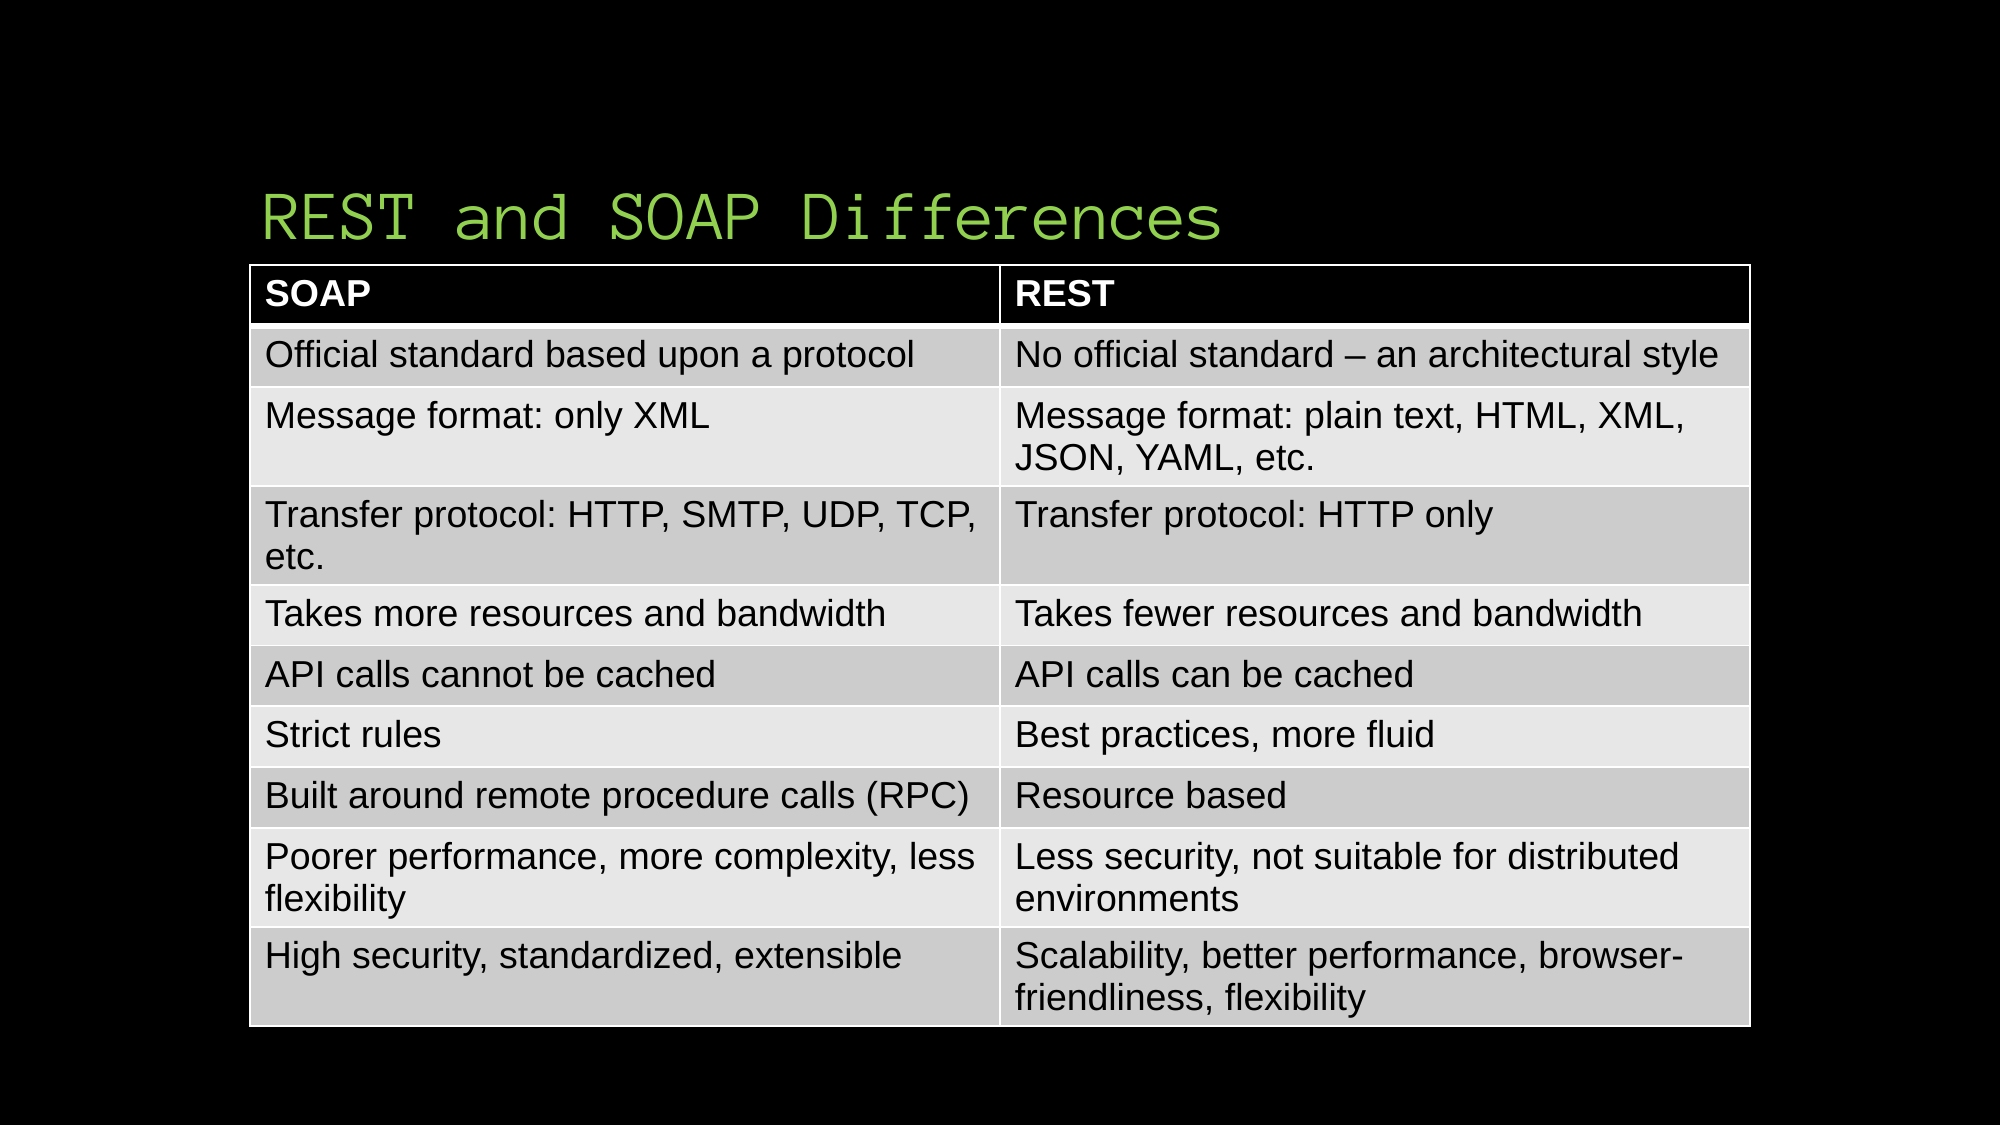

# REST and SOAP Differences
| SOAP | REST |
| --- | --- |
| Official standard based upon a protocol | No official standard – an architectural style |
| Message format: only XML | Message format: plain text, HTML, XML, JSON, YAML, etc. |
| Transfer protocol: HTTP, SMTP, UDP, TCP, etc. | Transfer protocol: HTTP only |
| Takes more resources and bandwidth | Takes fewer resources and bandwidth |
| API calls cannot be cached | API calls can be cached |
| Strict rules | Best practices, more fluid |
| Built around remote procedure calls (RPC) | Resource based |
| Poorer performance, more complexity, less flexibility | Less security, not suitable for distributed environments |
| High security, standardized, extensible | Scalability, better performance, browser-friendliness, flexibility |